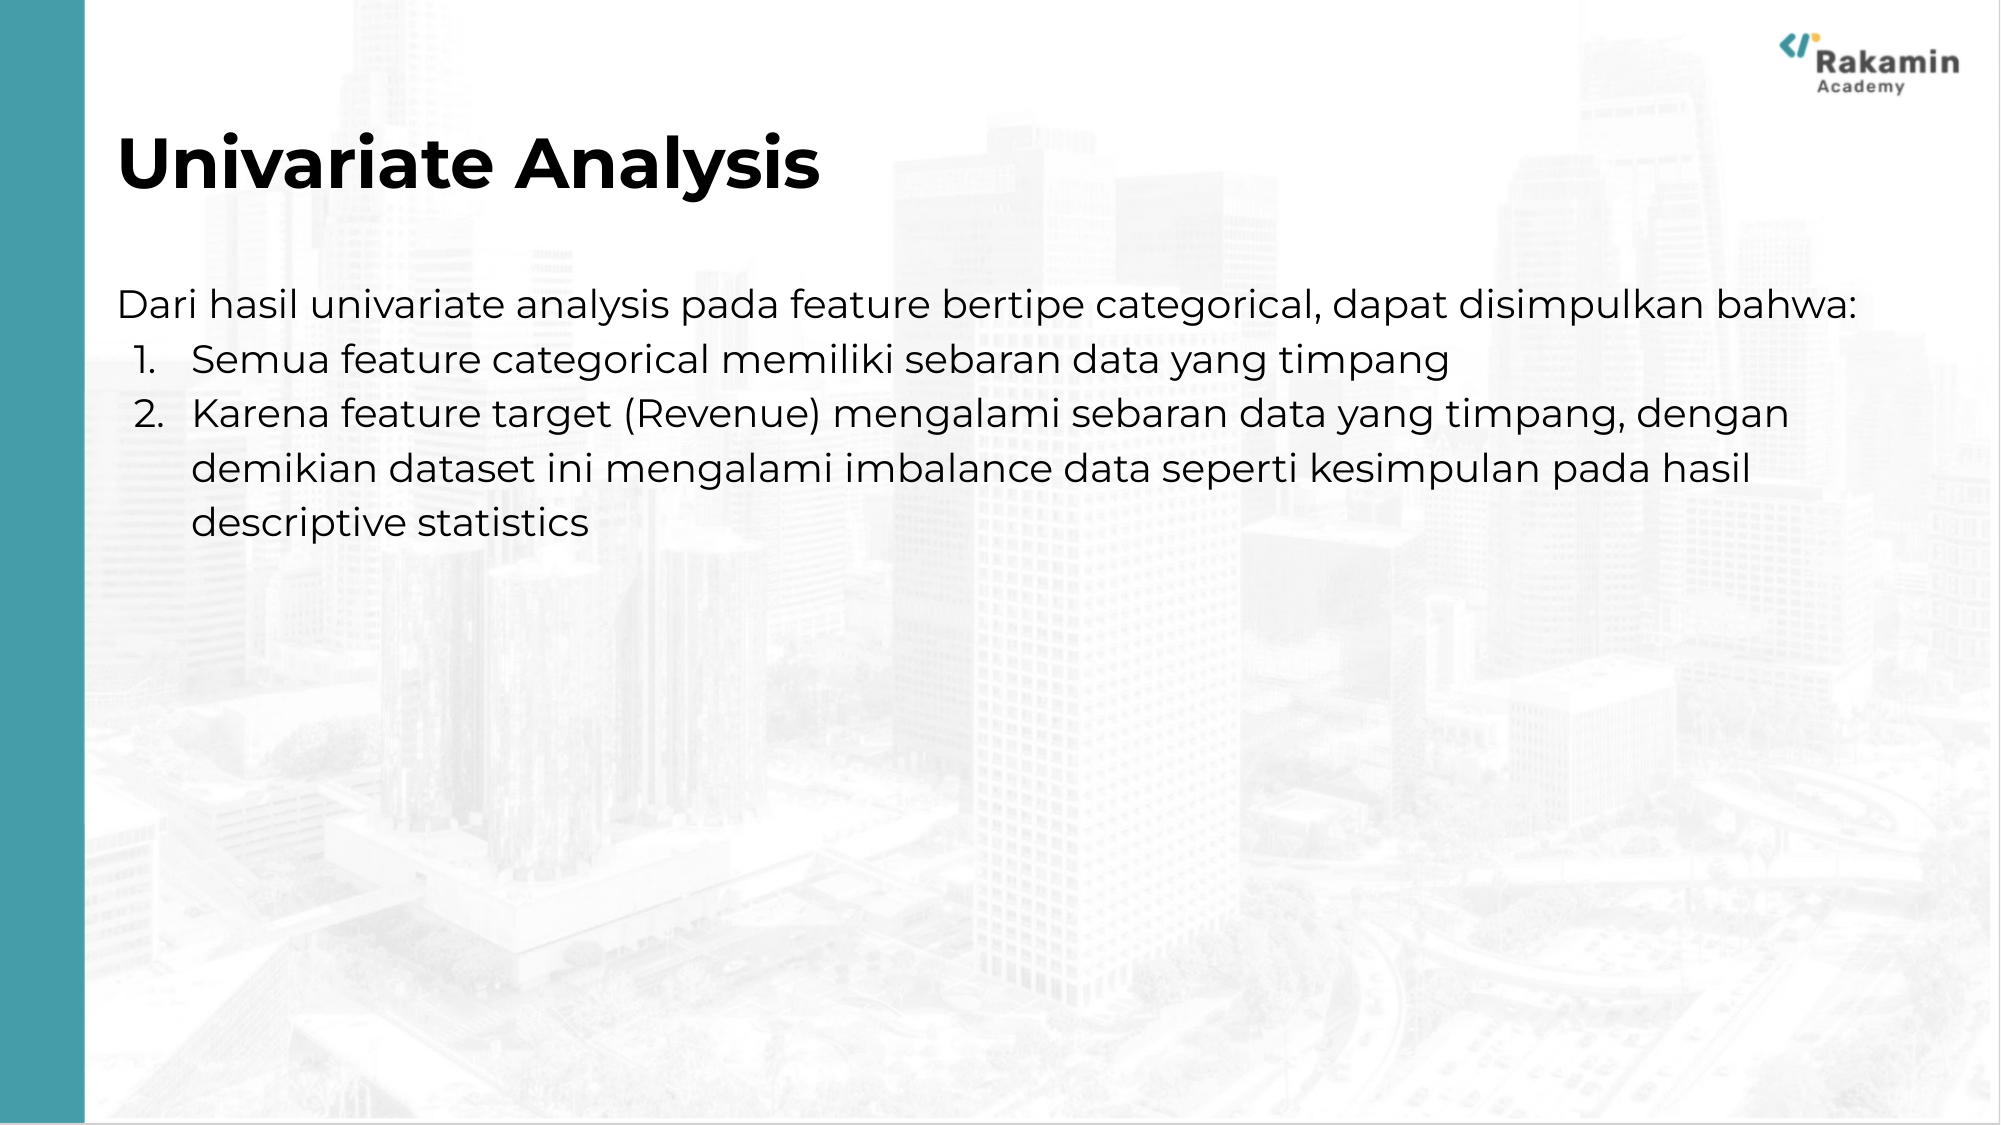

# Univariate Analysis

Dari hasil univariate analysis pada feature bertipe categorical, dapat disimpulkan bahwa:
Semua feature categorical memiliki sebaran data yang timpang
Karena feature target (Revenue) mengalami sebaran data yang timpang, dengan demikian dataset ini mengalami imbalance data seperti kesimpulan pada hasil descriptive statistics